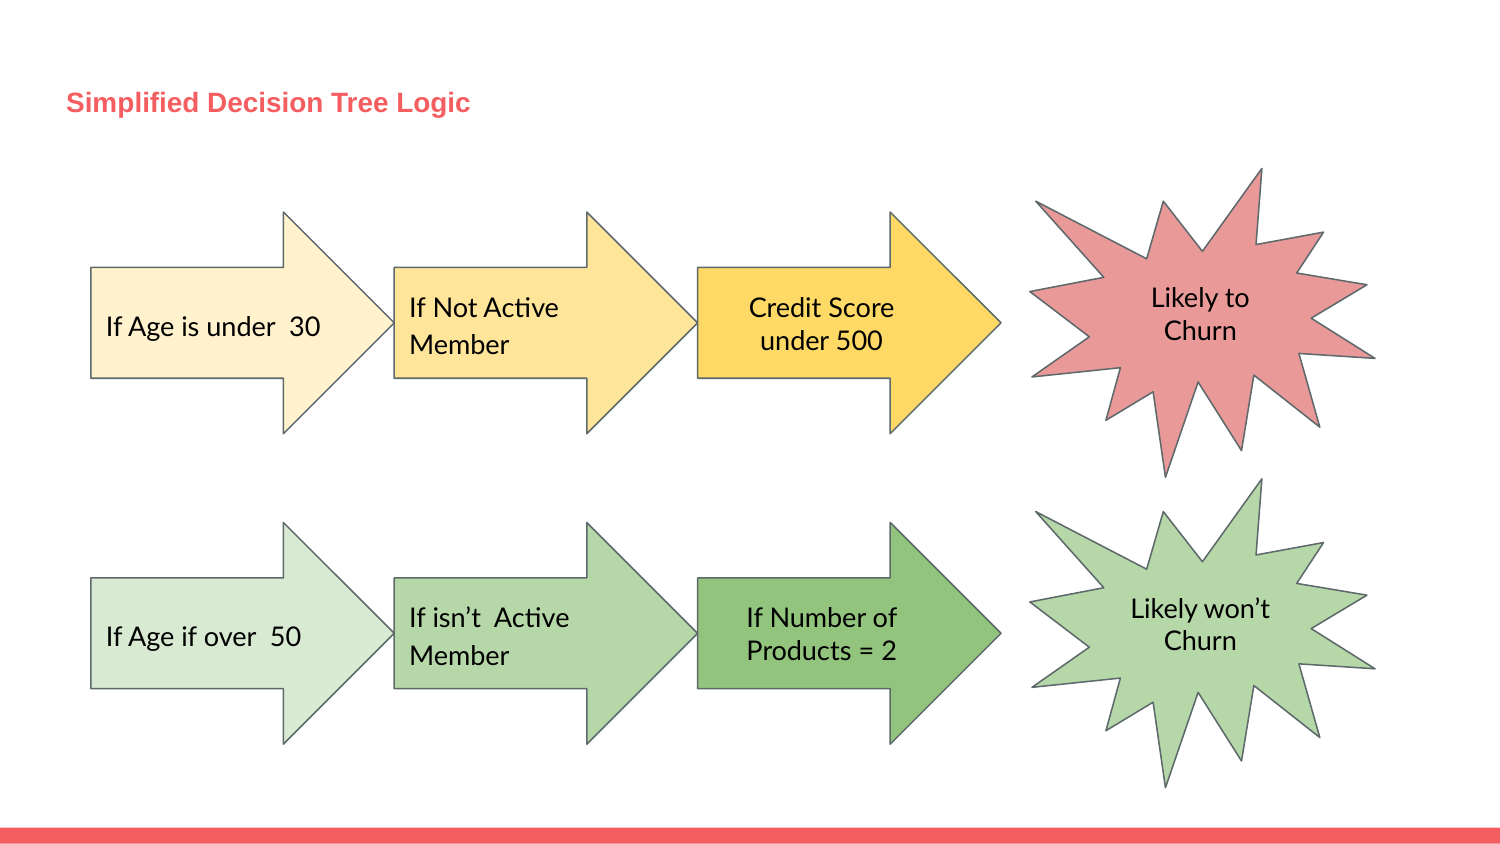

# Simplified Decision Tree Logic

Likely to Churn
If Age is under  30
If Not Active Member
Credit Score under 500
Likely won’t Churn
If Age if over  50
If isn’t  Active Member
If Number of Products = 2